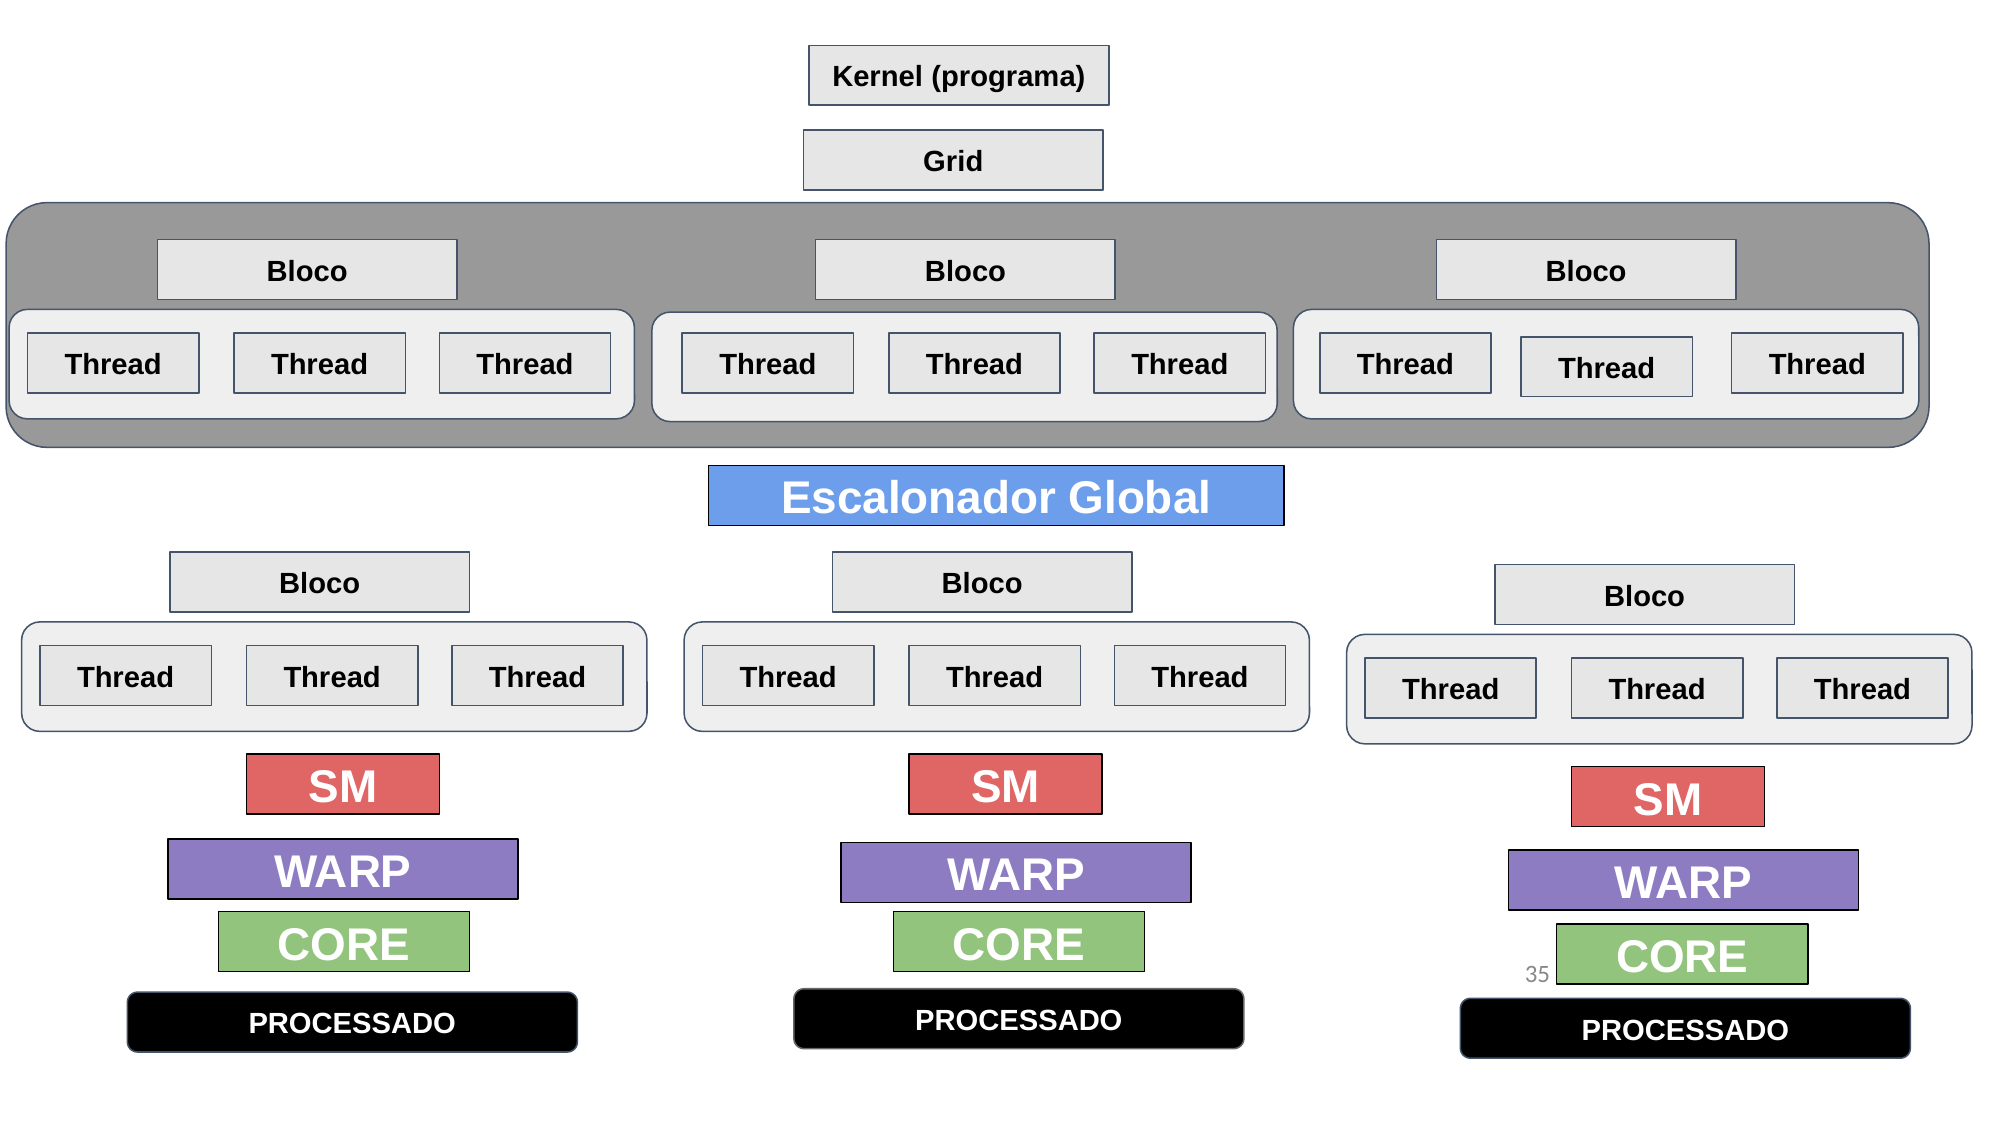

Kernel (programa)
Grid

Bloco
Bloco
Bloco

Thread
Thread
Thread
Thread
Thread
Thread
Thread
Thread
Thread
Escalonador Global
Bloco
Bloco
Bloco

Thread
Thread
Thread
Thread
Thread
Thread
Thread
Thread
Thread
SM
SM
SM
WARP
WARP
WARP
CORE
CORE
CORE
35
PROCESSADO
PROCESSADO
PROCESSADO